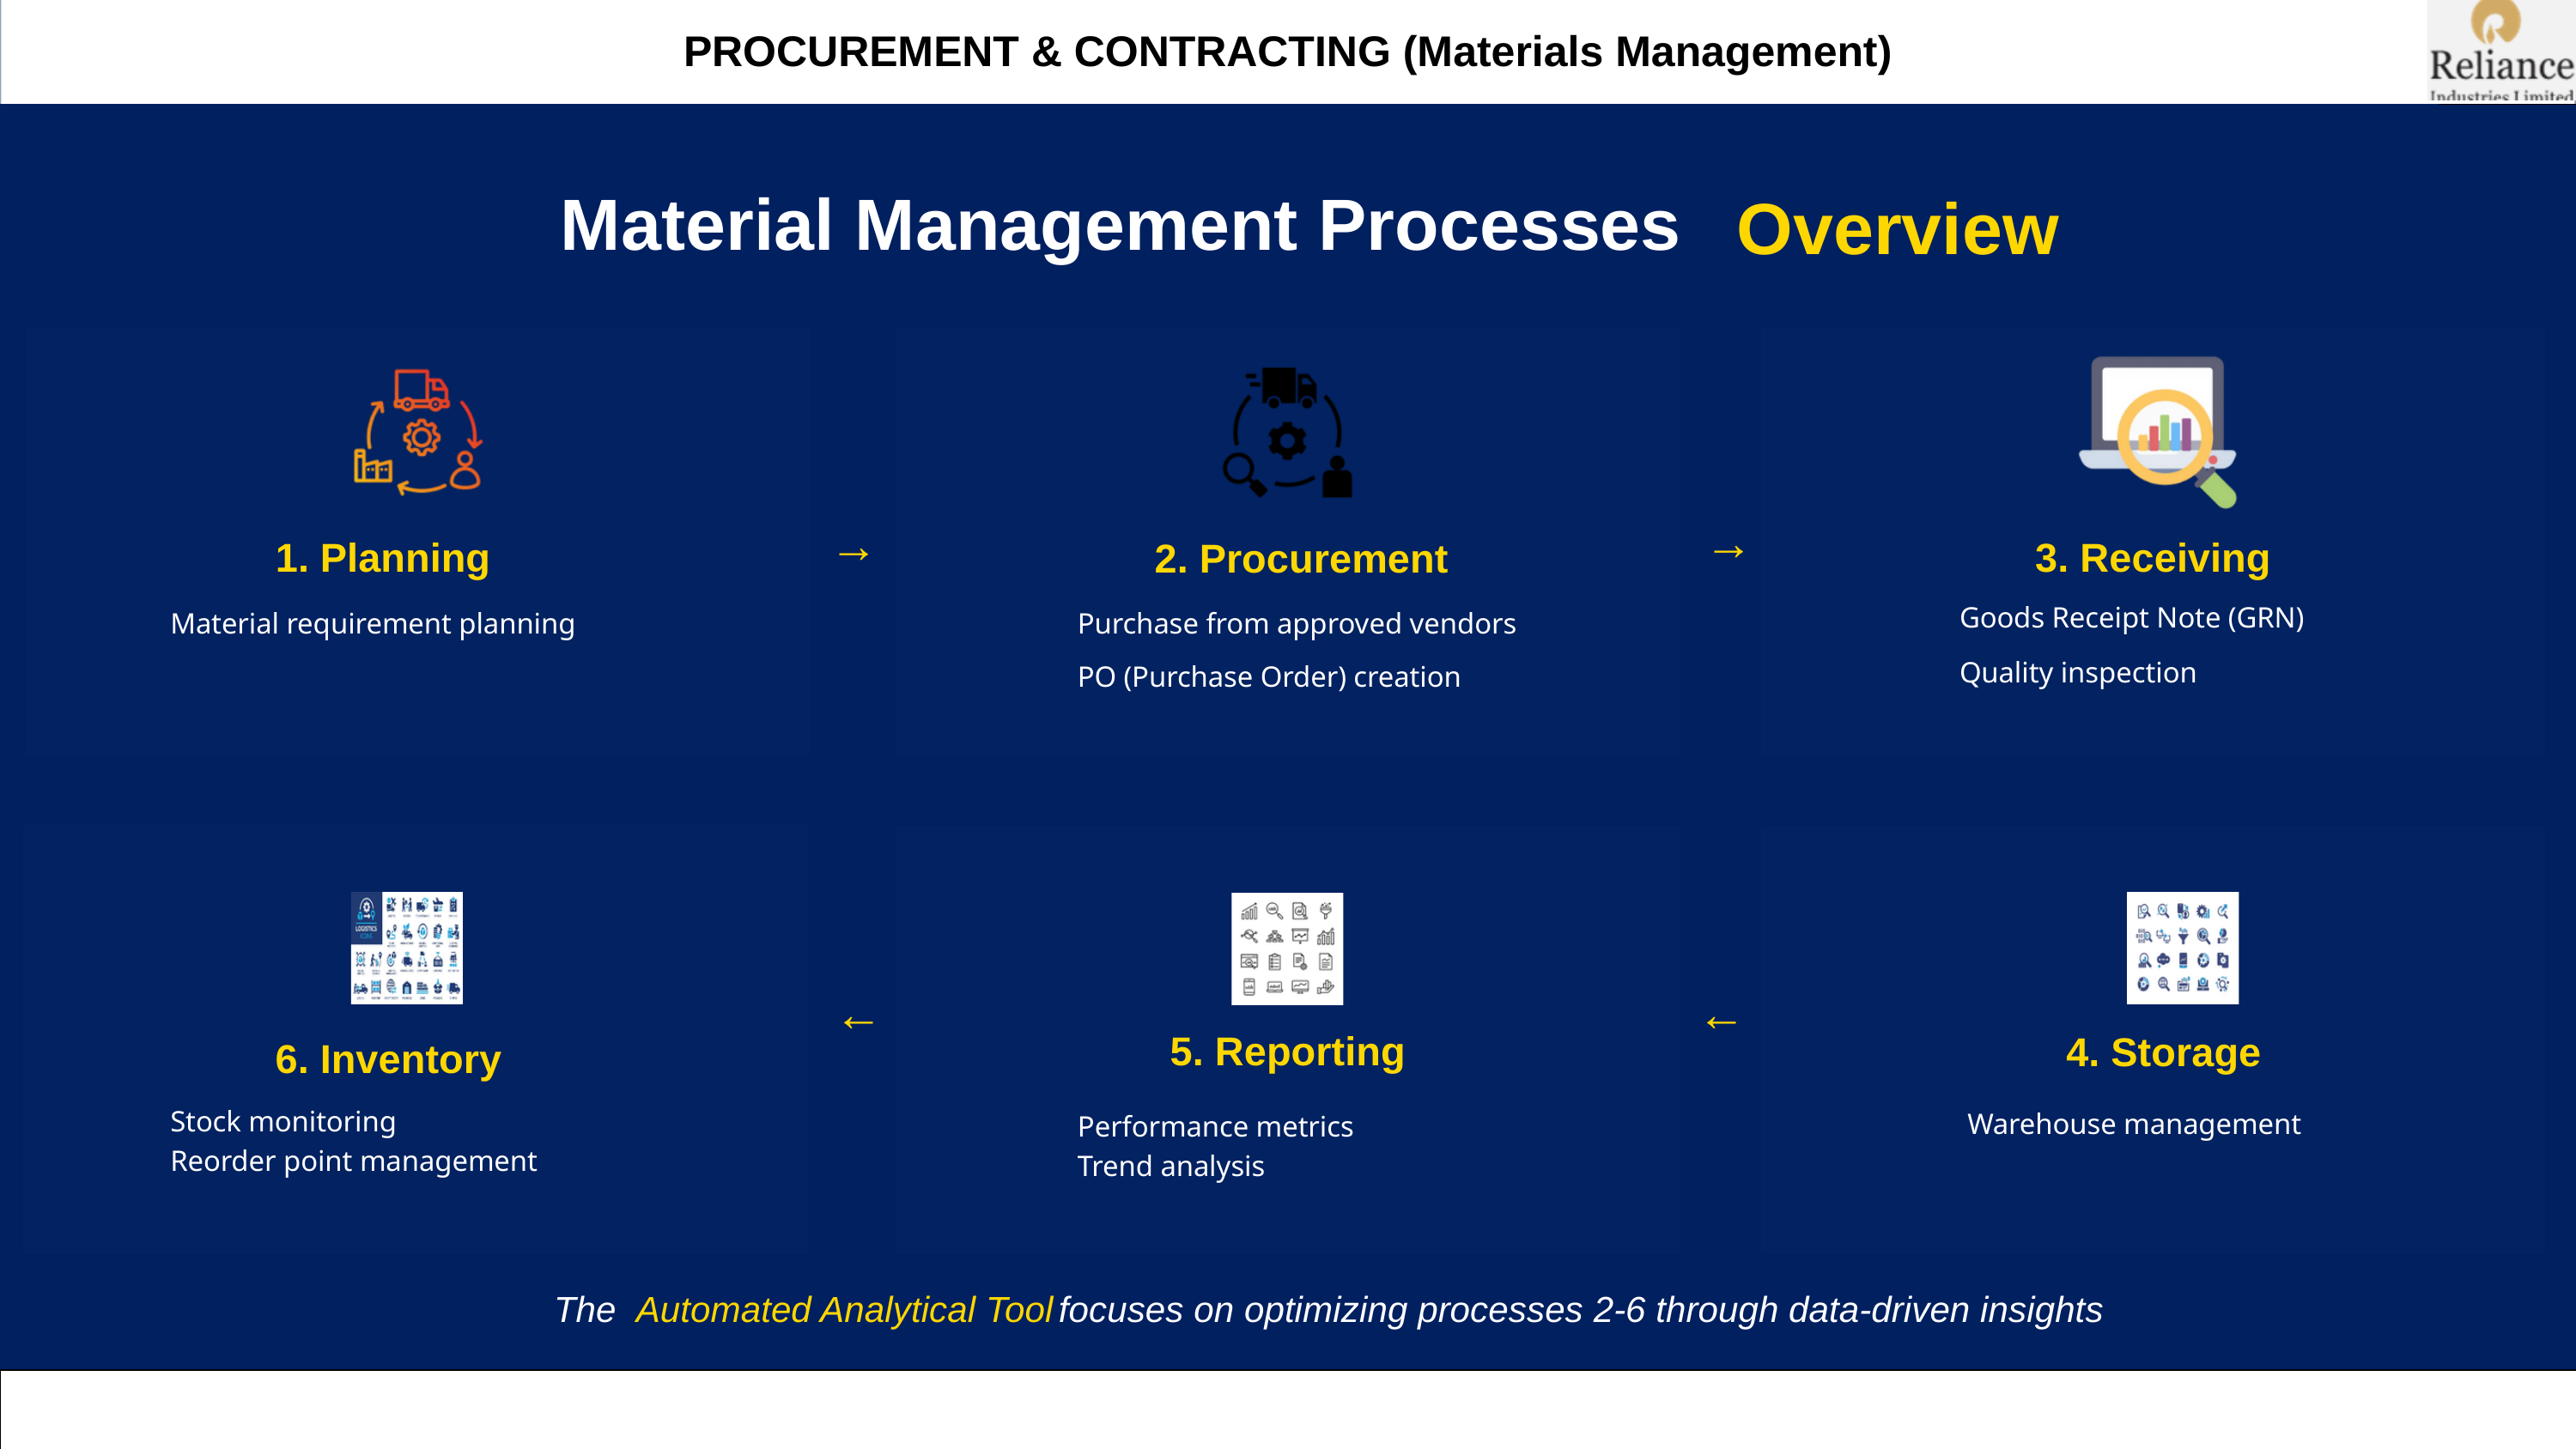

PROCUREMENT & CONTRACTING (Materials Management)
PROCUREMENT & CONTRACTING (Materials Management)

Material Management Processes

Overview

→

→

3. Receiving

1. Planning

2. Procurement

Goods Receipt Note (GRN)

Material requirement planning

Purchase from approved vendors

Quality inspection

PO (Purchase Order) creation

→

→

5. Reporting

4. Storage

6. Inventory

Stock monitoring

Warehouse management

Performance metrics

Reorder point management

Trend analysis

The

Automated Analytical Tool

focuses on optimizing processes 2-6 through data-driven insights